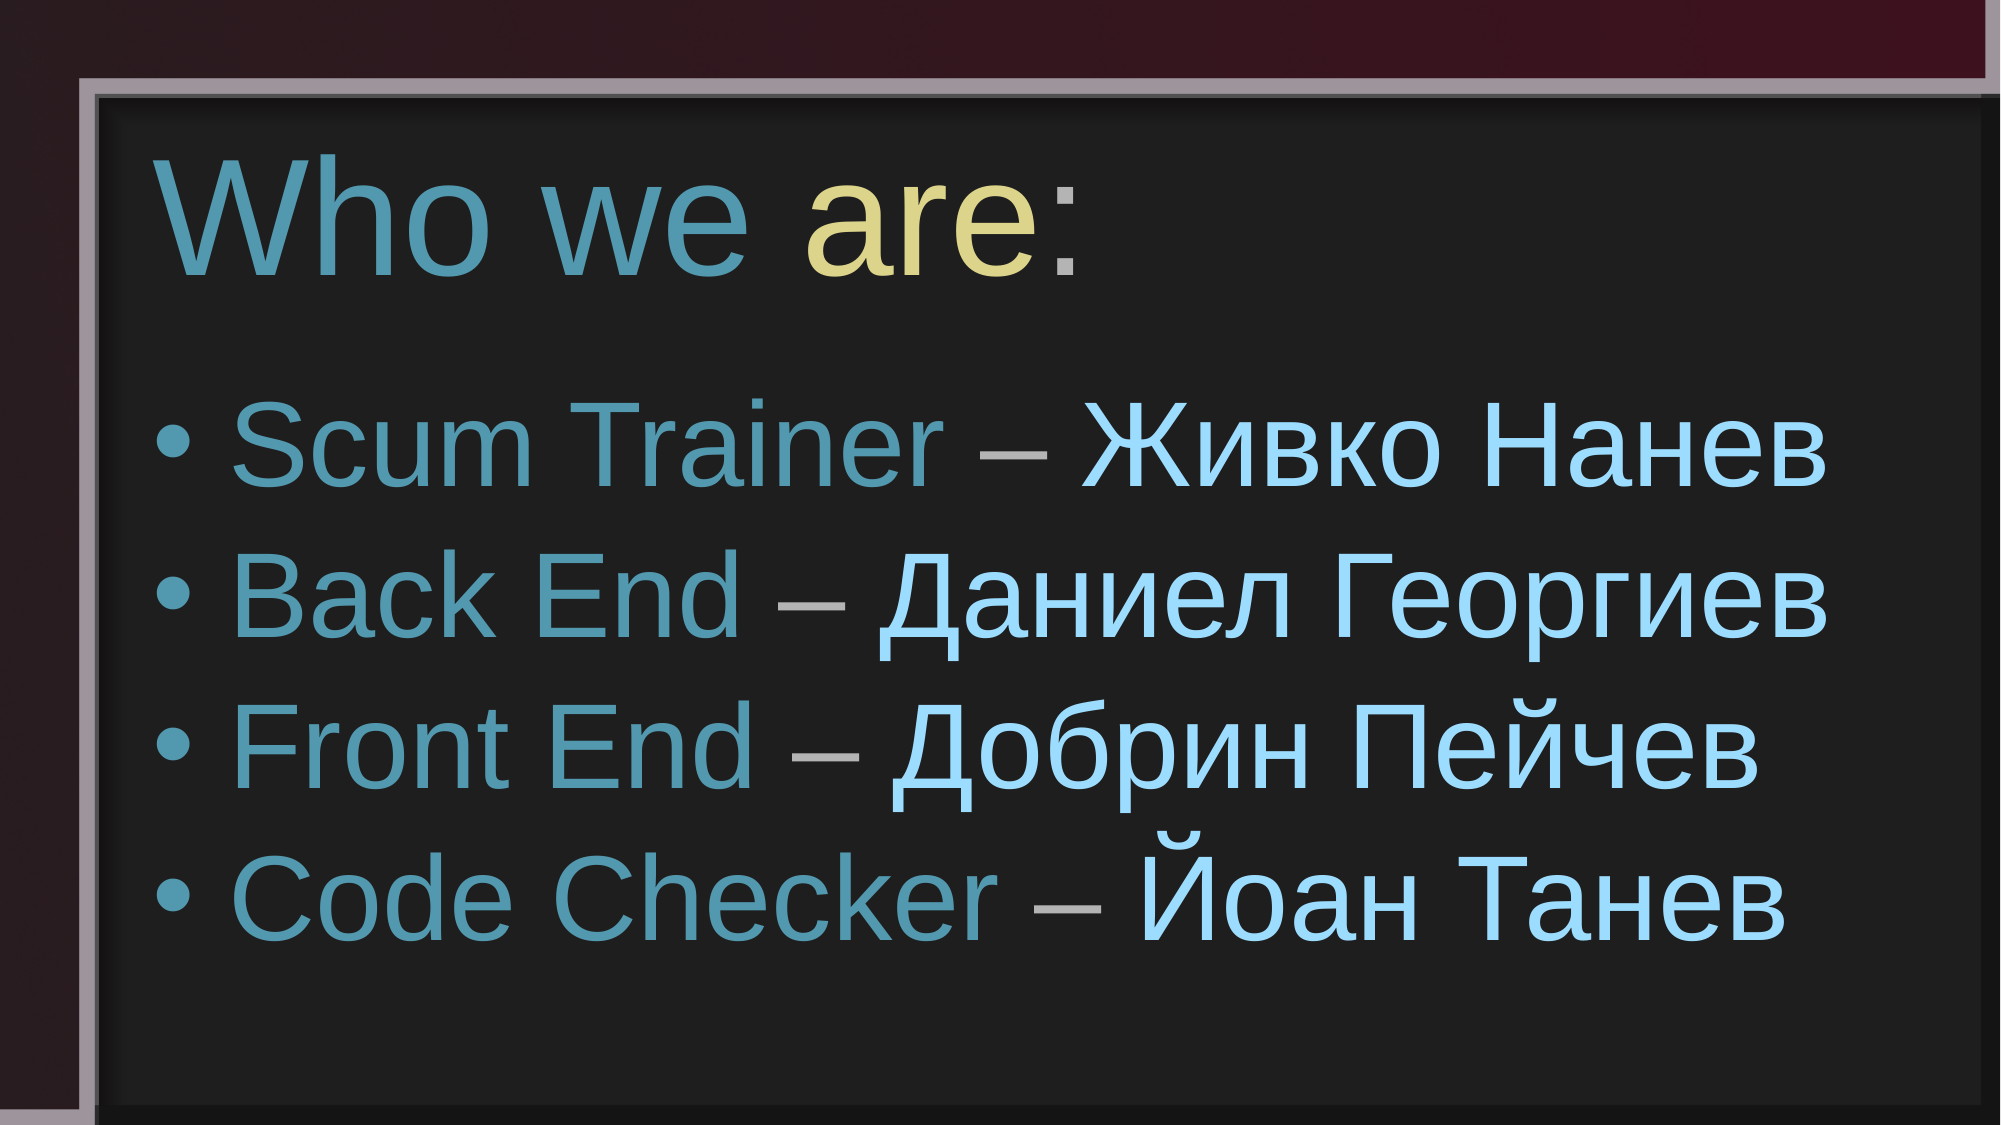

# Who we are:
 Scum Trainer – Живко Нанев
 Back End – Даниел Георгиев
 Front End – Добрин Пейчев
 Code Checker – Йоан Танев